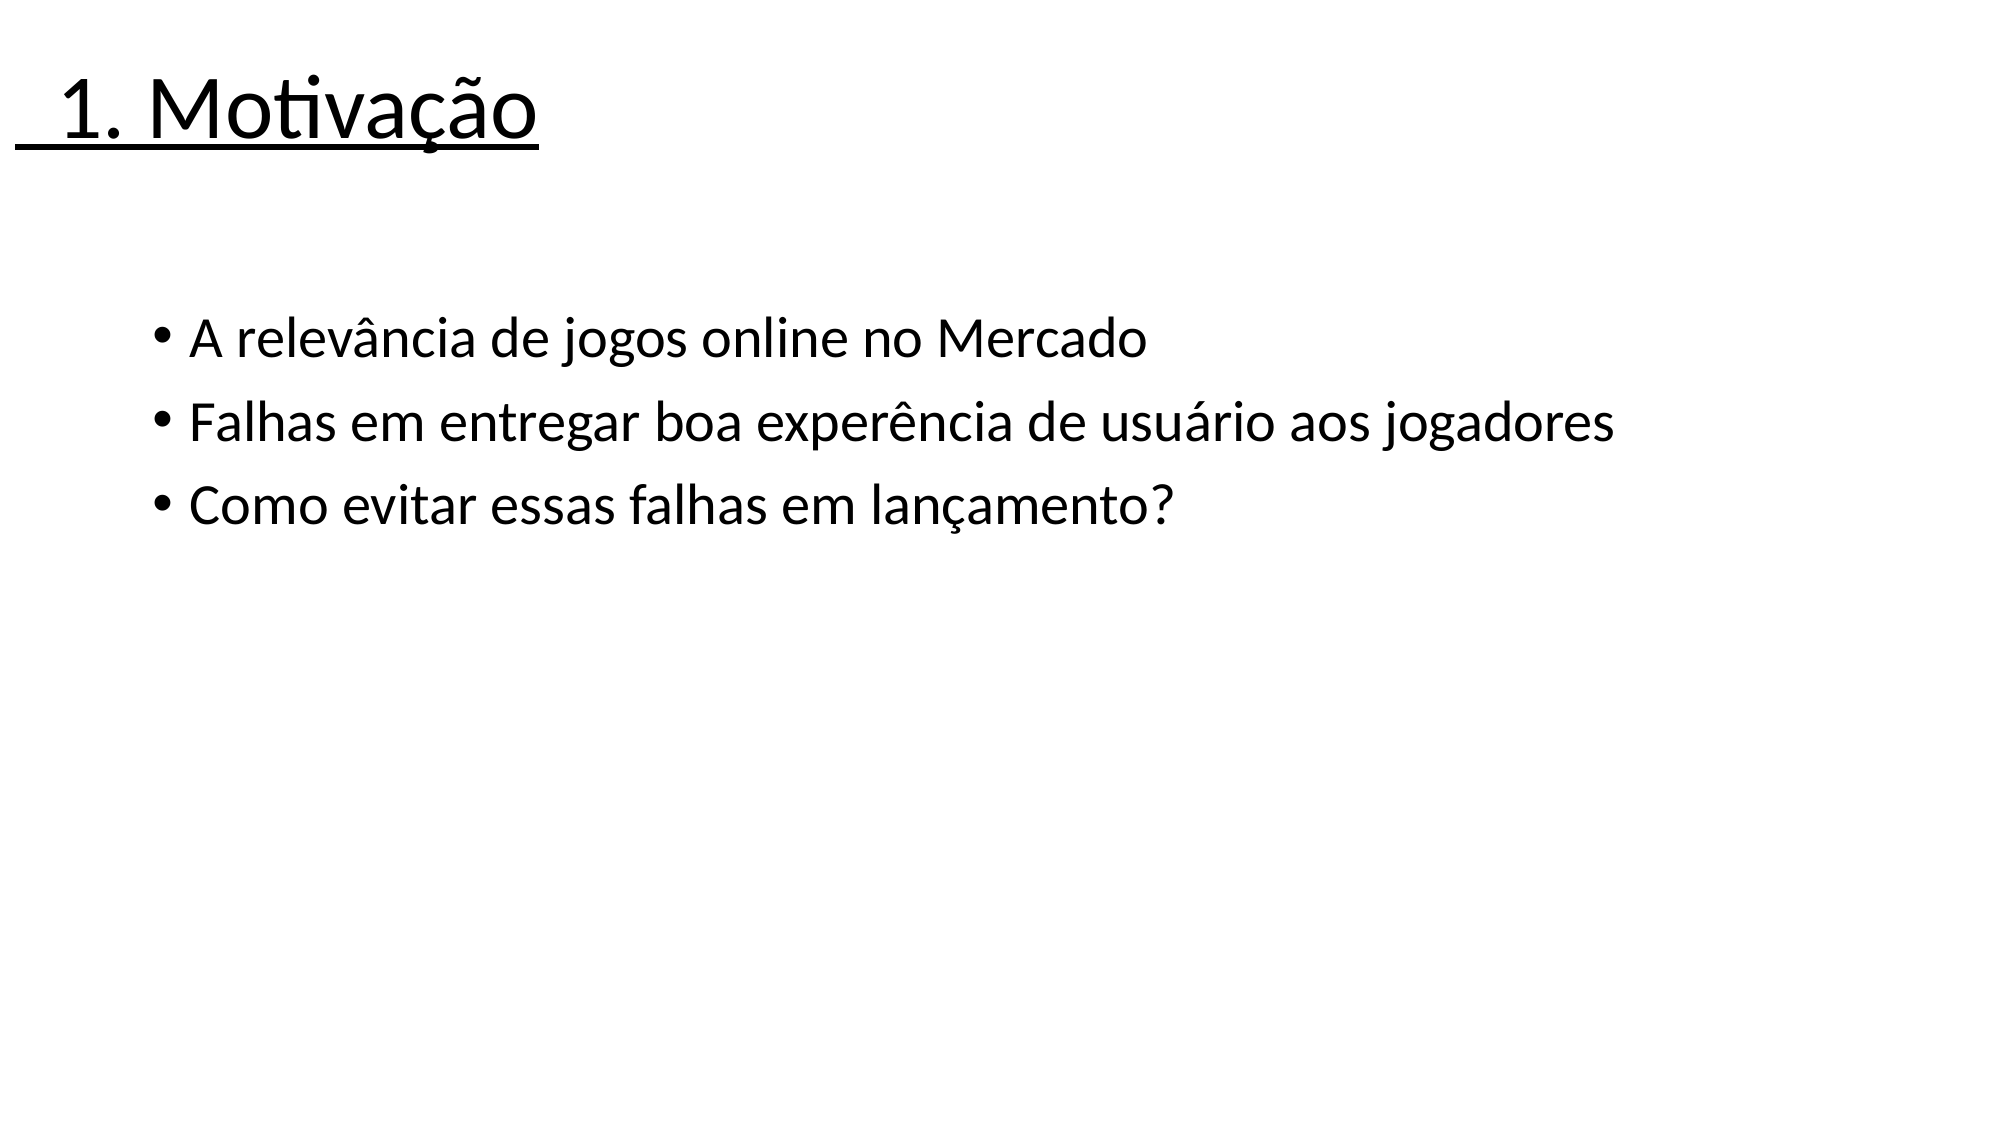

# 1. Motivação
A relevância de jogos online no Mercado
Falhas em entregar boa experência de usuário aos jogadores
Como evitar essas falhas em lançamento?